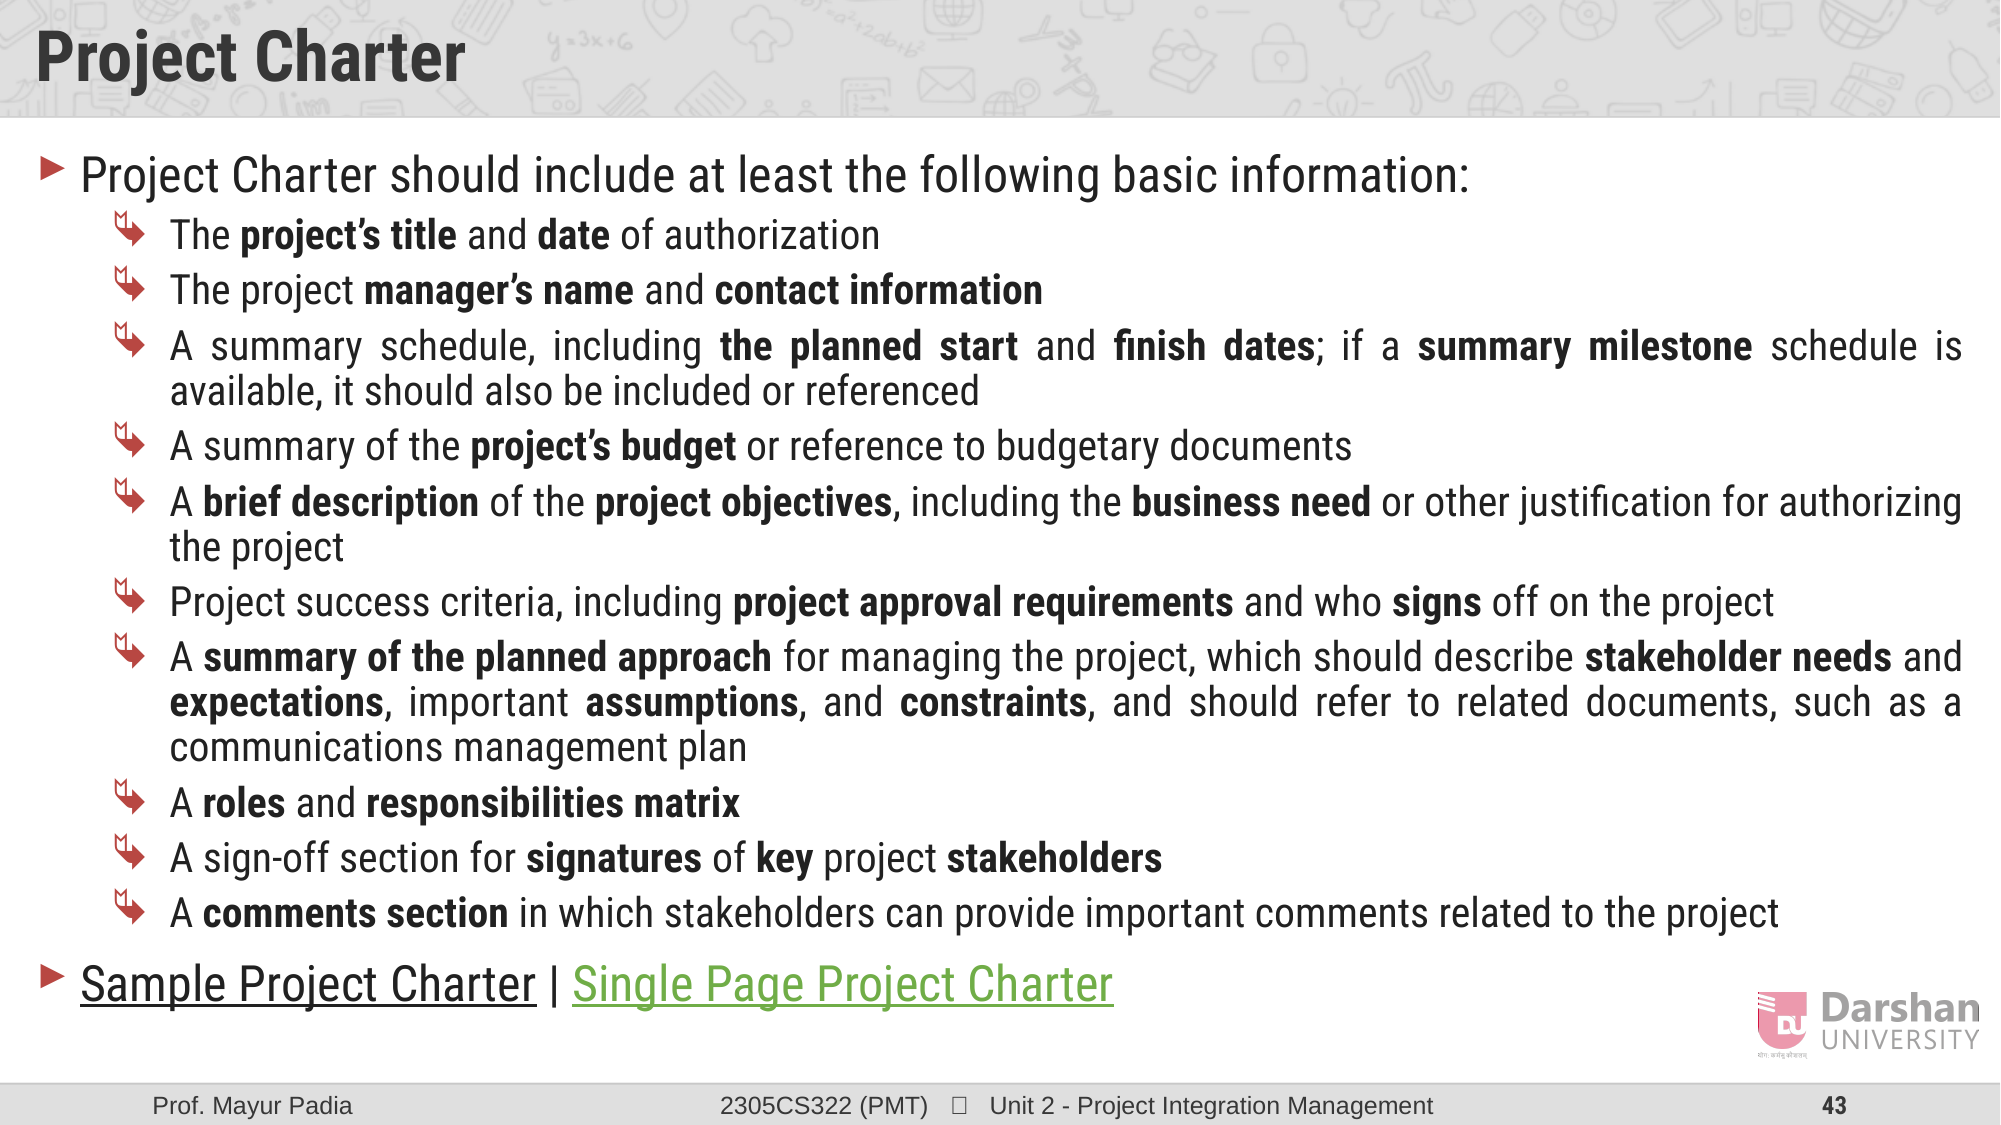

# Project Charter
Project Charter should include at least the following basic information:
The project’s title and date of authorization
The project manager’s name and contact information
A summary schedule, including the planned start and finish dates; if a summary milestone schedule is available, it should also be included or referenced
A summary of the project’s budget or reference to budgetary documents
A brief description of the project objectives, including the business need or other justification for authorizing the project
Project success criteria, including project approval requirements and who signs off on the project
A summary of the planned approach for managing the project, which should describe stakeholder needs and expectations, important assumptions, and constraints, and should refer to related documents, such as a communications management plan
A roles and responsibilities matrix
A sign-off section for signatures of key project stakeholders
A comments section in which stakeholders can provide important comments related to the project
Sample Project Charter | Single Page Project Charter